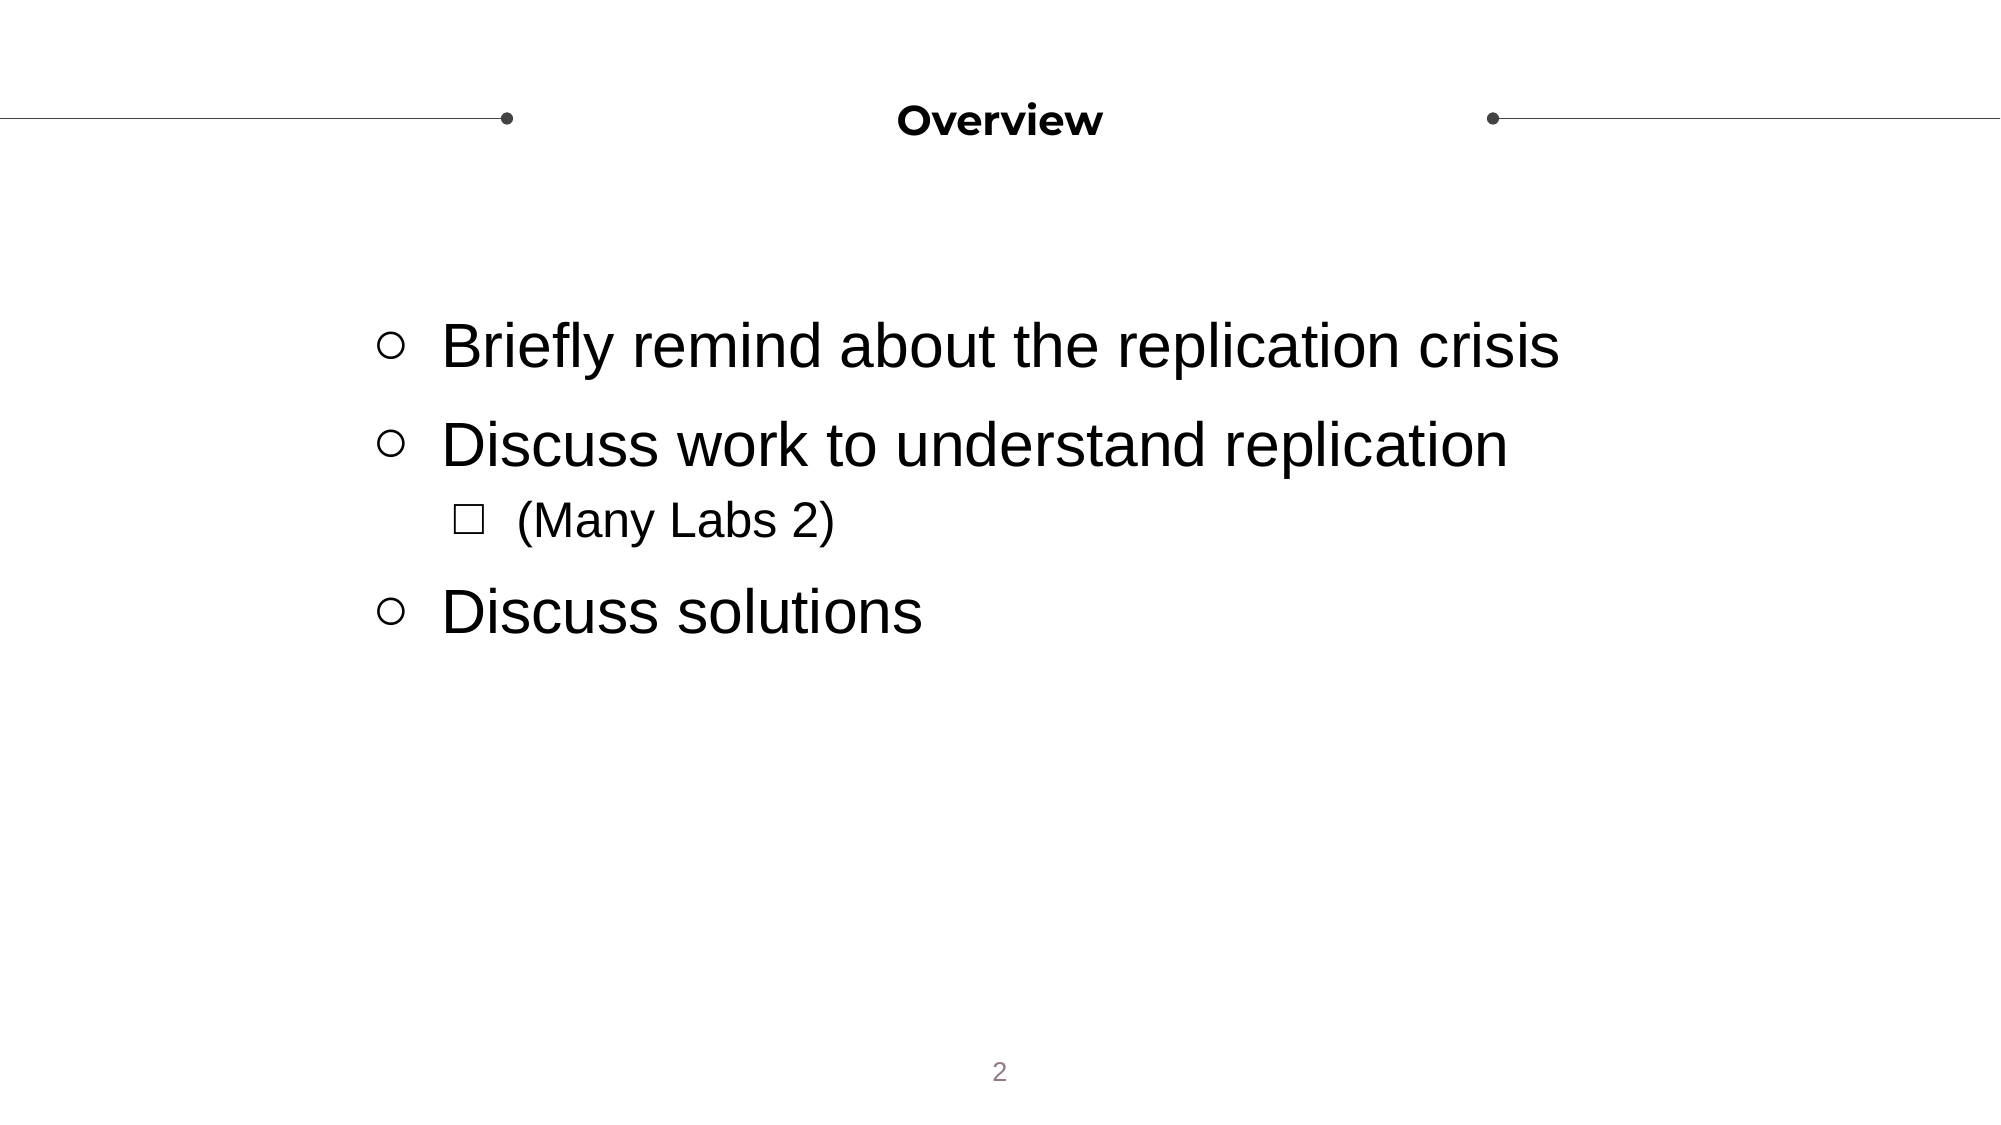

# Overview
Briefly remind about the replication crisis
Discuss work to understand replication
(Many Labs 2)
Discuss solutions
2